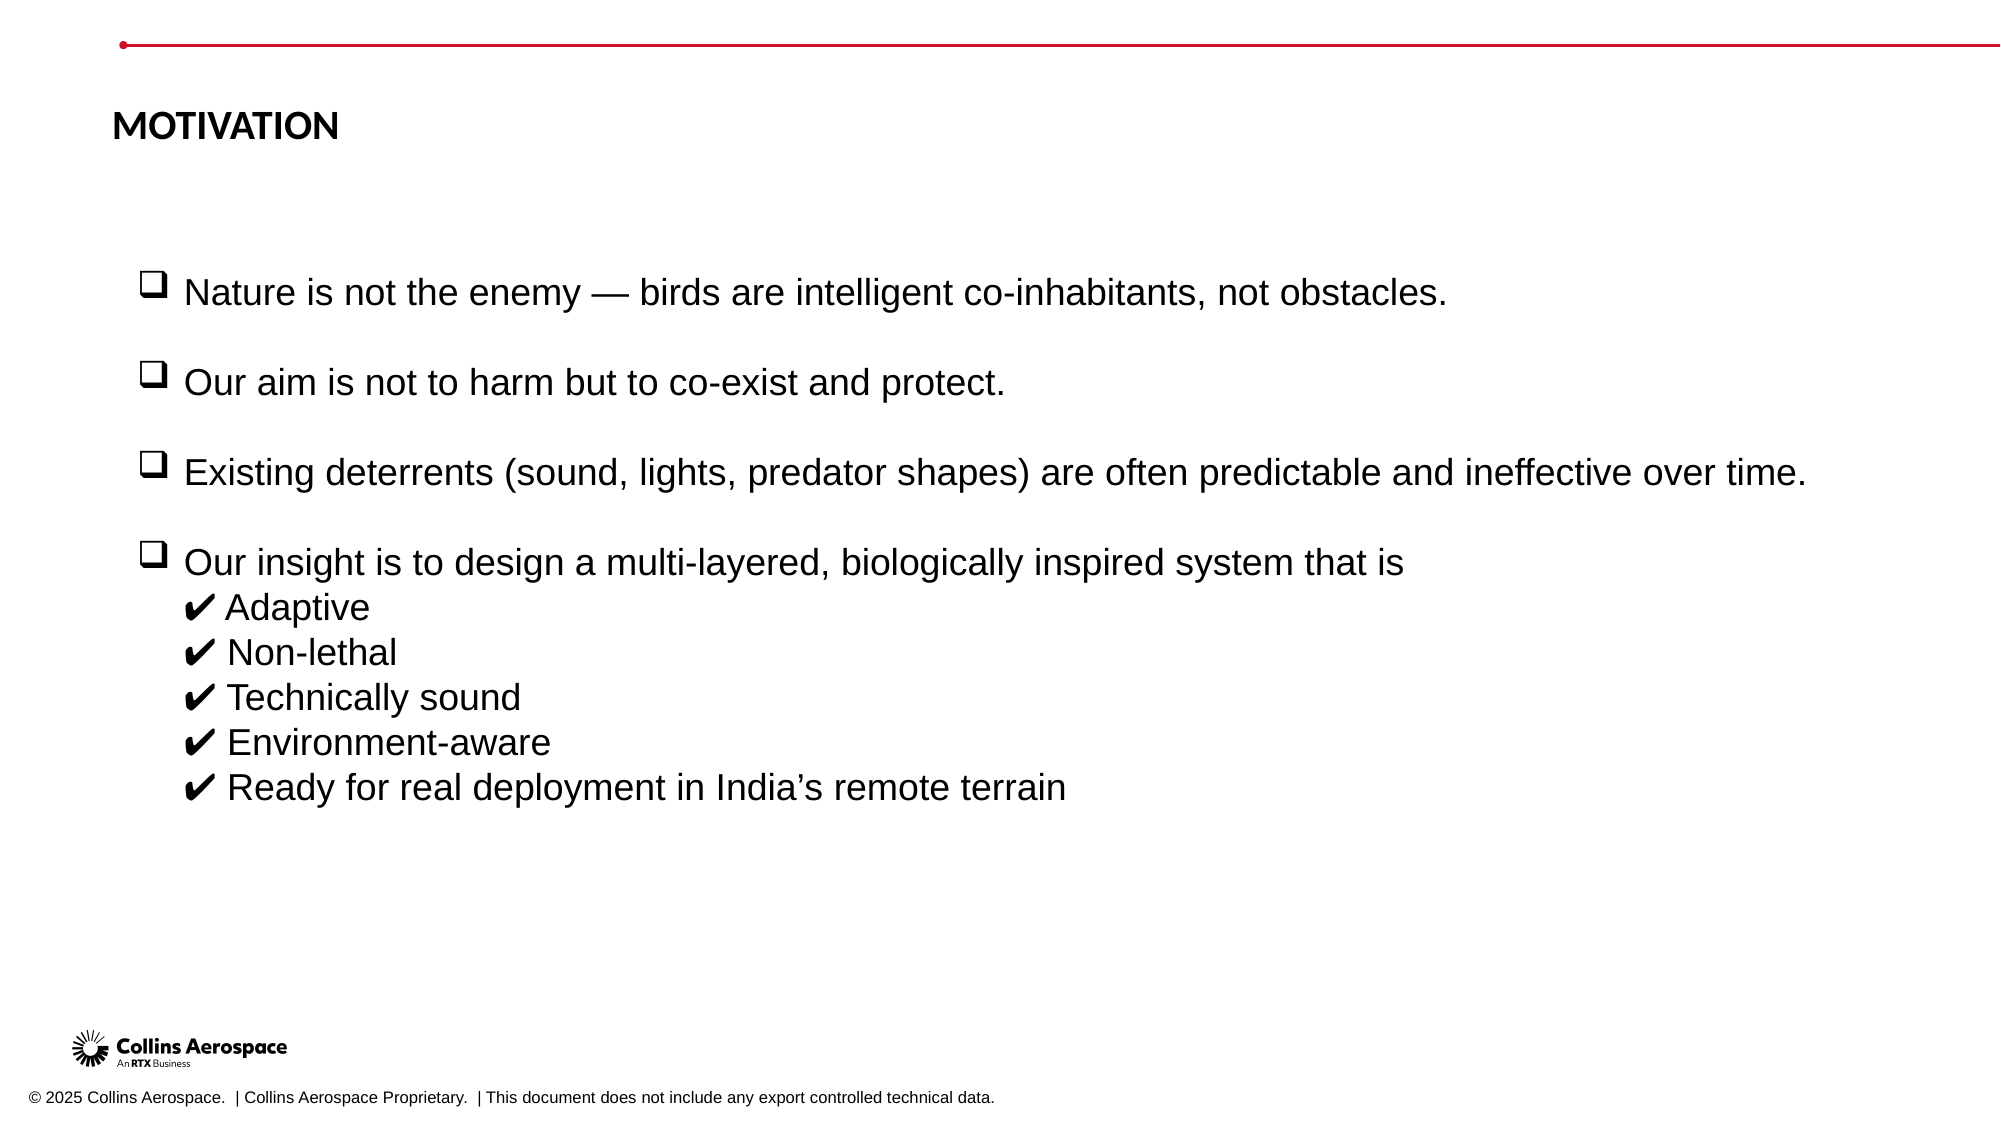

MOTIVATION
Nature is not the enemy — birds are intelligent co-inhabitants, not obstacles.

Our aim is not to harm but to co-exist and protect.

Existing deterrents (sound, lights, predator shapes) are often predictable and ineffective over time.

Our insight is to design a multi-layered, biologically inspired system that is
✔ Adaptive
✔ Non-lethal
✔ Technically sound
✔ Environment-aware
✔ Ready for real deployment in India’s remote terrain
© 2025 Collins Aerospace.  | Collins Aerospace Proprietary.  | This document does not include any export controlled technical data.